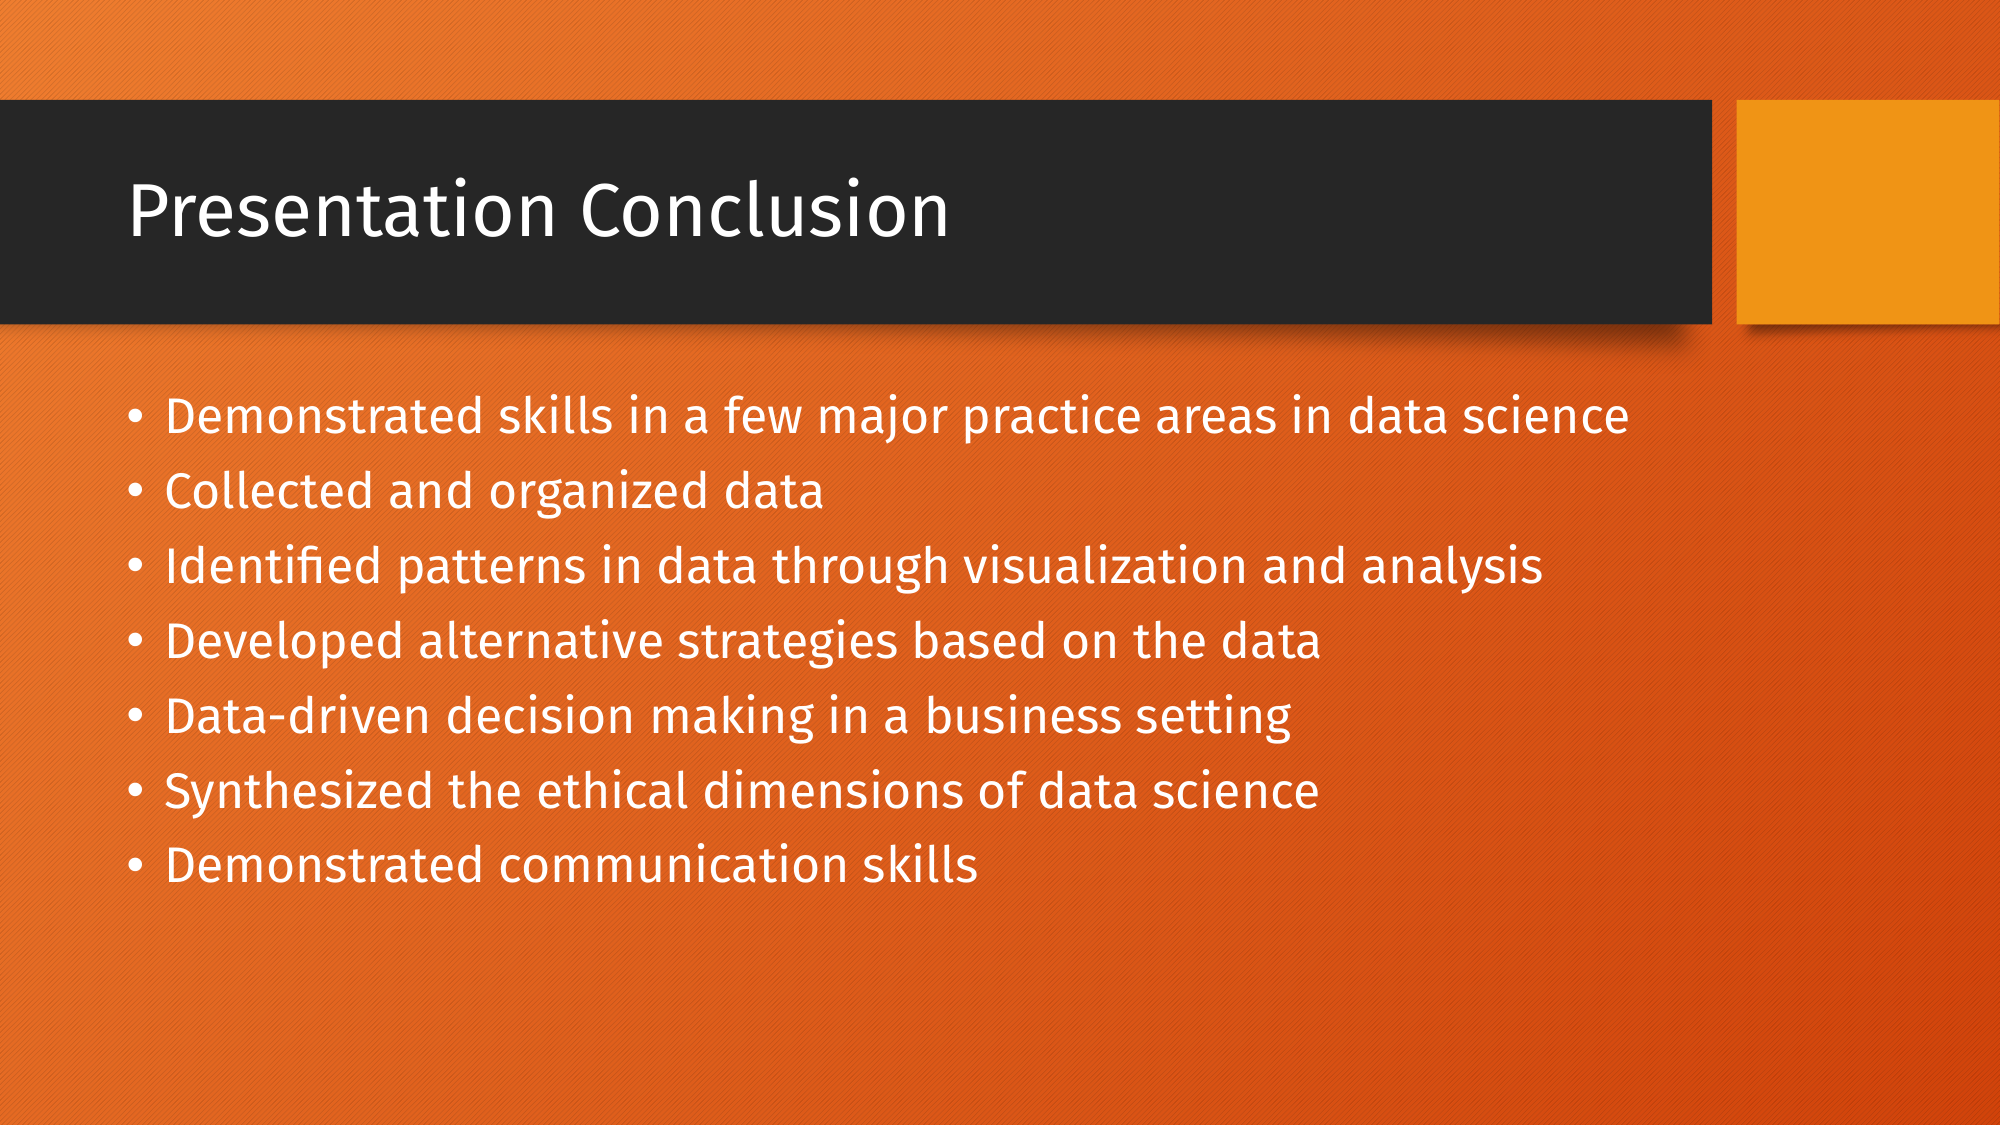

# Presentation Conclusion
Demonstrated skills in a few major practice areas in data science
Collected and organized data
Identified patterns in data through visualization and analysis
Developed alternative strategies based on the data
Data-driven decision making in a business setting
Synthesized the ethical dimensions of data science
Demonstrated communication skills